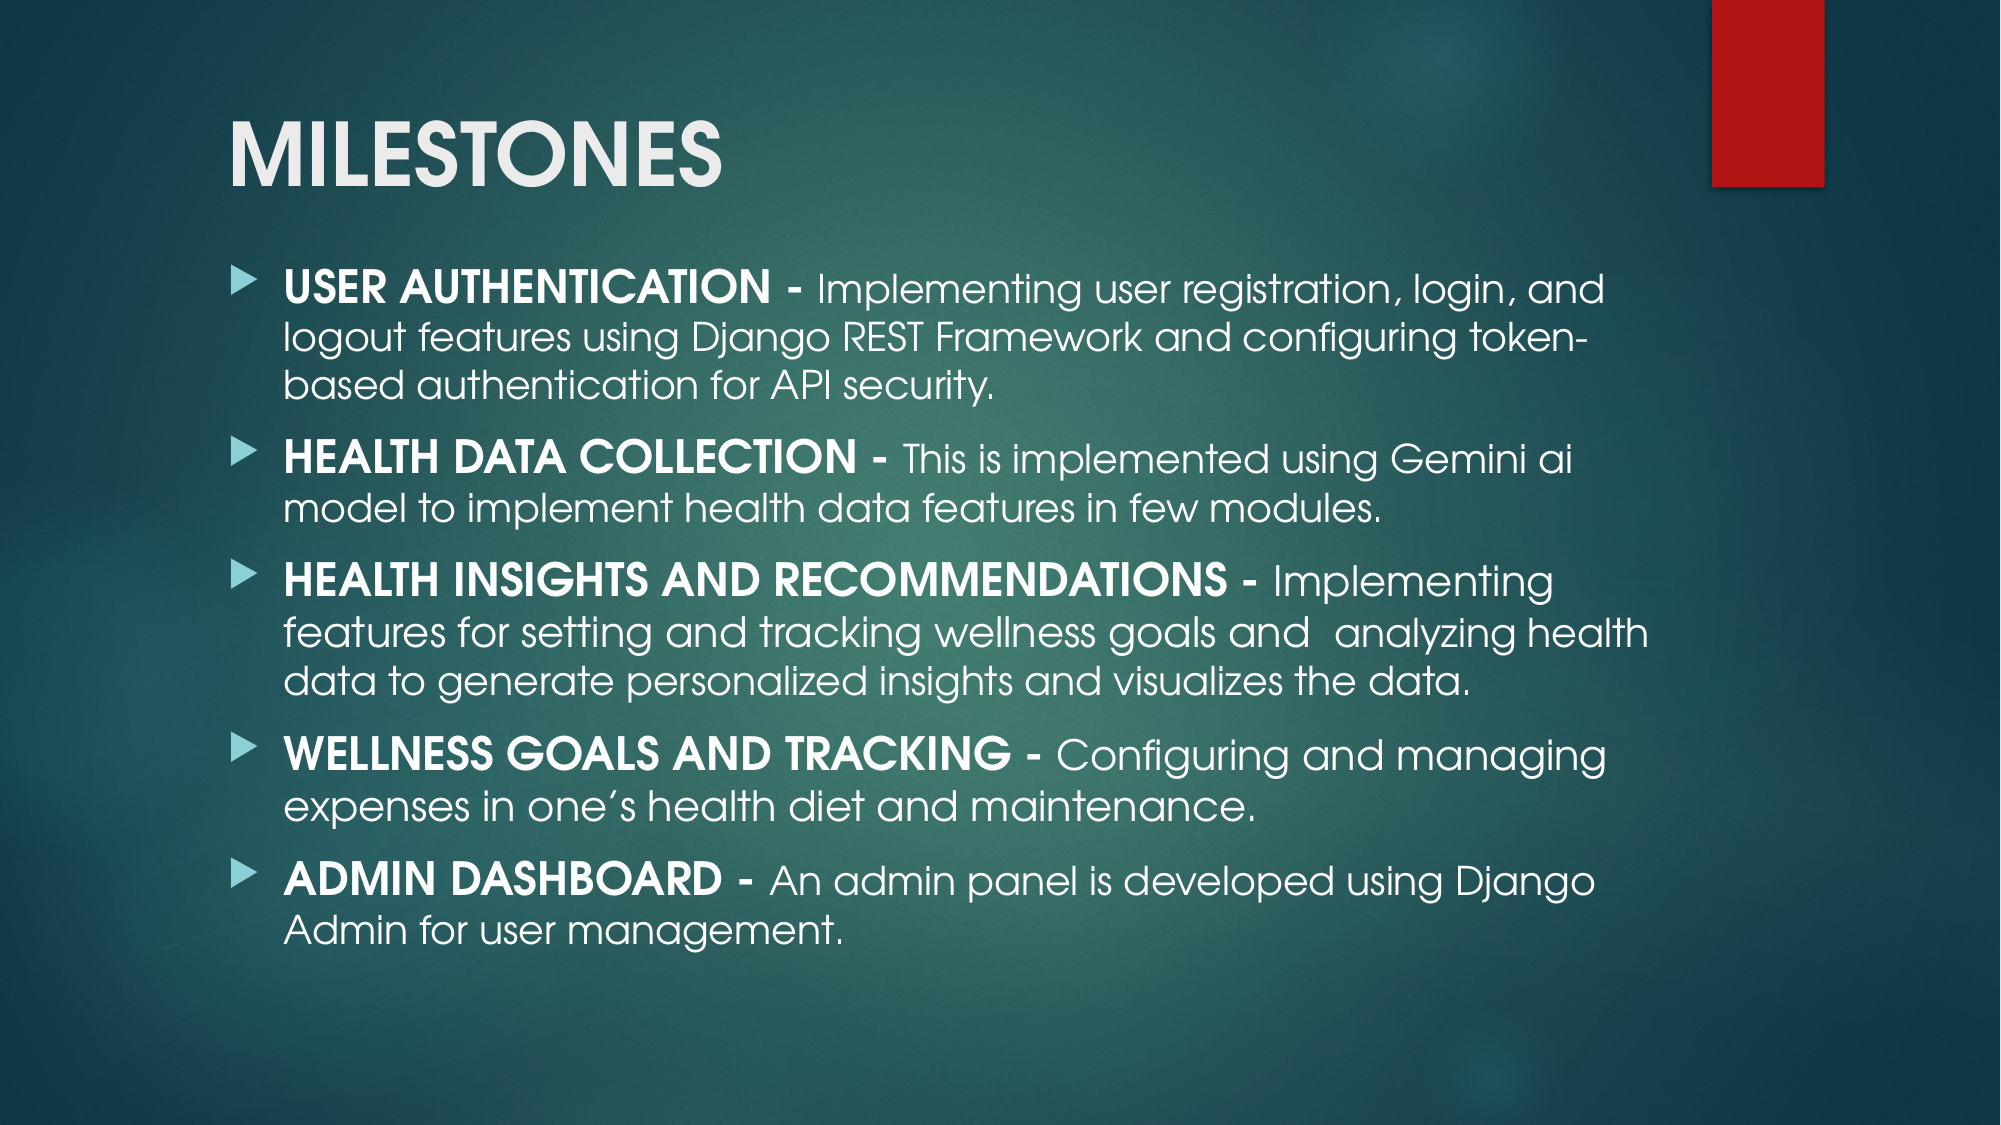

# MILESTONES
USER AUTHENTICATION - Implementing user registration, login, and logout features using Django REST Framework and configuring token-based authentication for API security.
HEALTH DATA COLLECTION - This is implemented using Gemini ai model to implement health data features in few modules.
HEALTH INSIGHTS AND RECOMMENDATIONS - Implementing  features for setting and tracking wellness goals and  analyzing health data to generate personalized insights and visualizes the data.
WELLNESS GOALS AND TRACKING - Configuring and managing expenses in one’s health diet and maintenance.
ADMIN DASHBOARD - An admin panel is developed using Django Admin for user management.